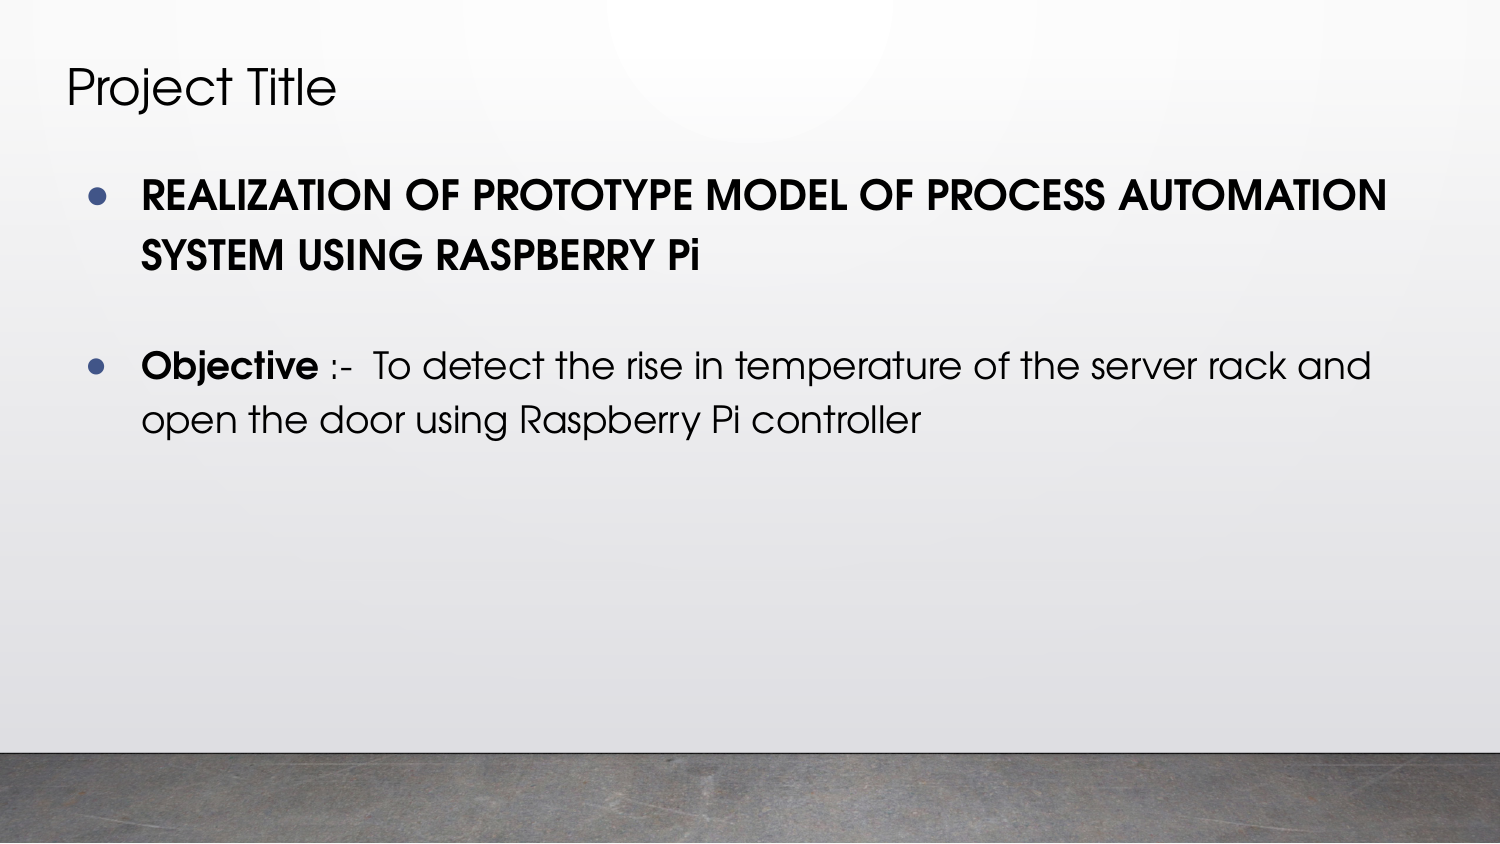

# Project Title
REALIZATION OF PROTOTYPE MODEL OF PROCESS AUTOMATION SYSTEM USING RASPBERRY Pi

Objective :-  To detect the rise in temperature of the server rack and open the door using Raspberry Pi controller